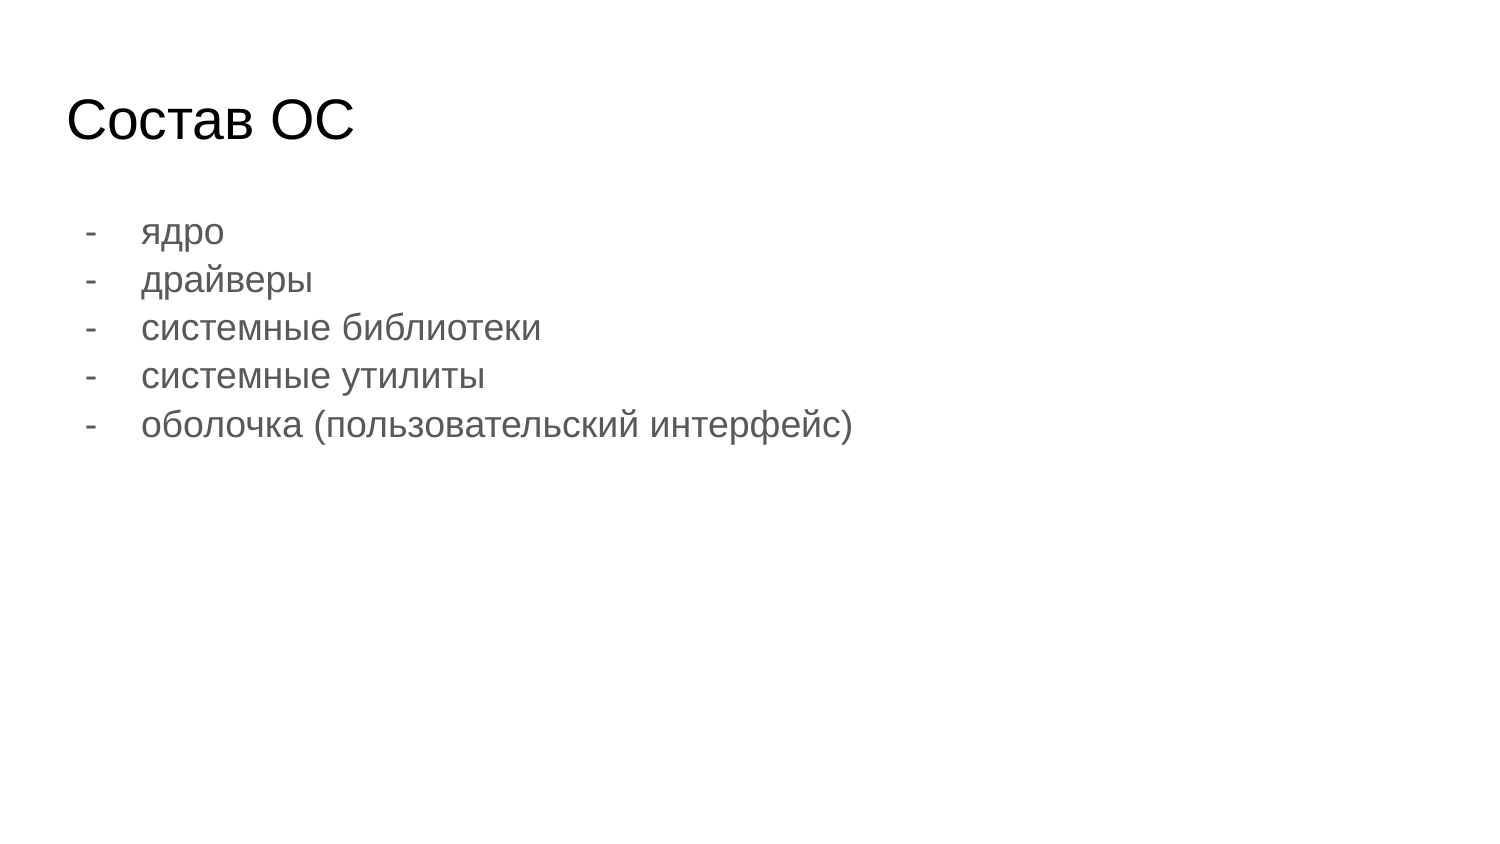

# Состав ОС
ядро
драйверы
системные библиотеки
системные утилиты
оболочка (пользовательский интерфейс)